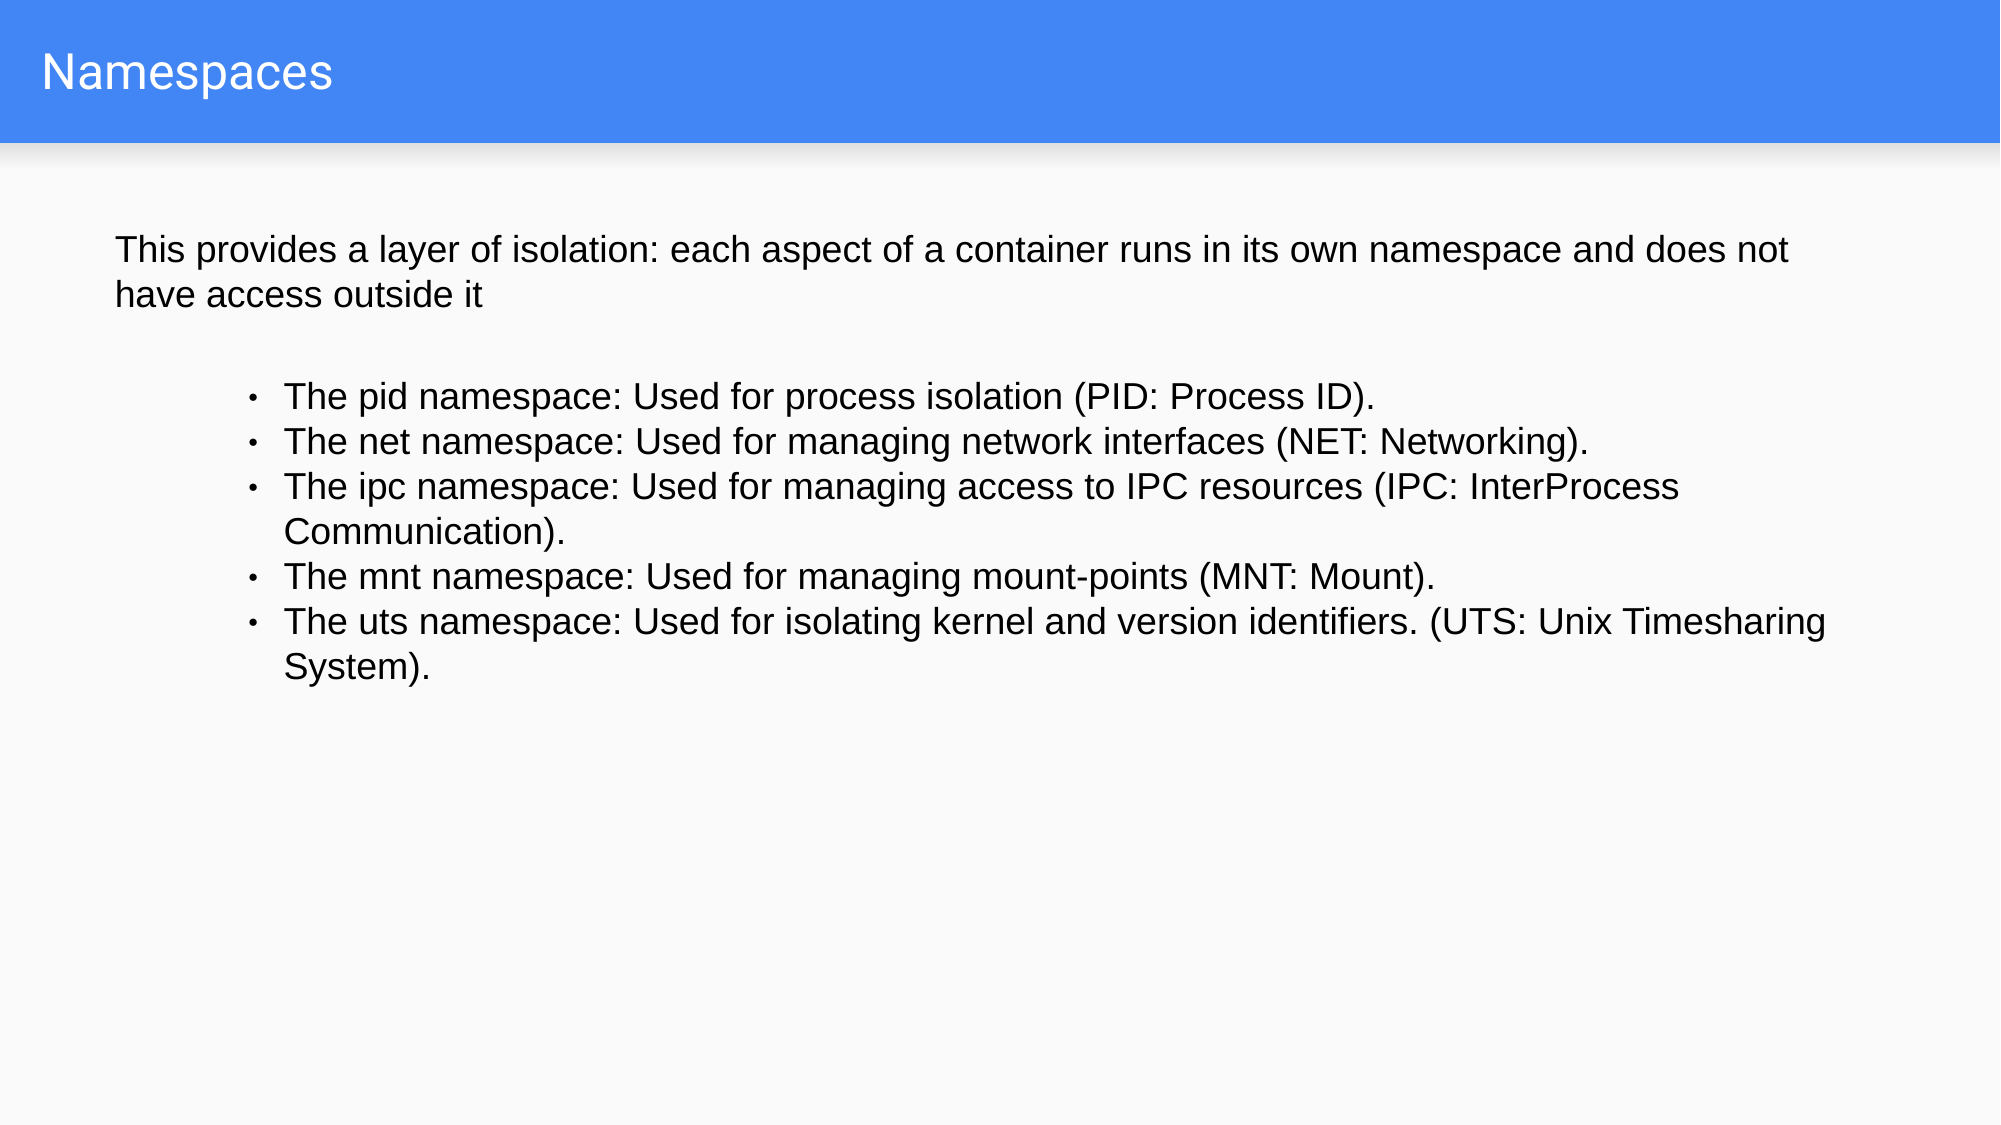

# Namespaces
This provides a layer of isolation: each aspect of a container runs in its own namespace and does not have access outside it
The pid namespace: Used for process isolation (PID: Process ID).
The net namespace: Used for managing network interfaces (NET: Networking).
The ipc namespace: Used for managing access to IPC resources (IPC: InterProcess Communication).
The mnt namespace: Used for managing mount-points (MNT: Mount).
The uts namespace: Used for isolating kernel and version identifiers. (UTS: Unix Timesharing System).